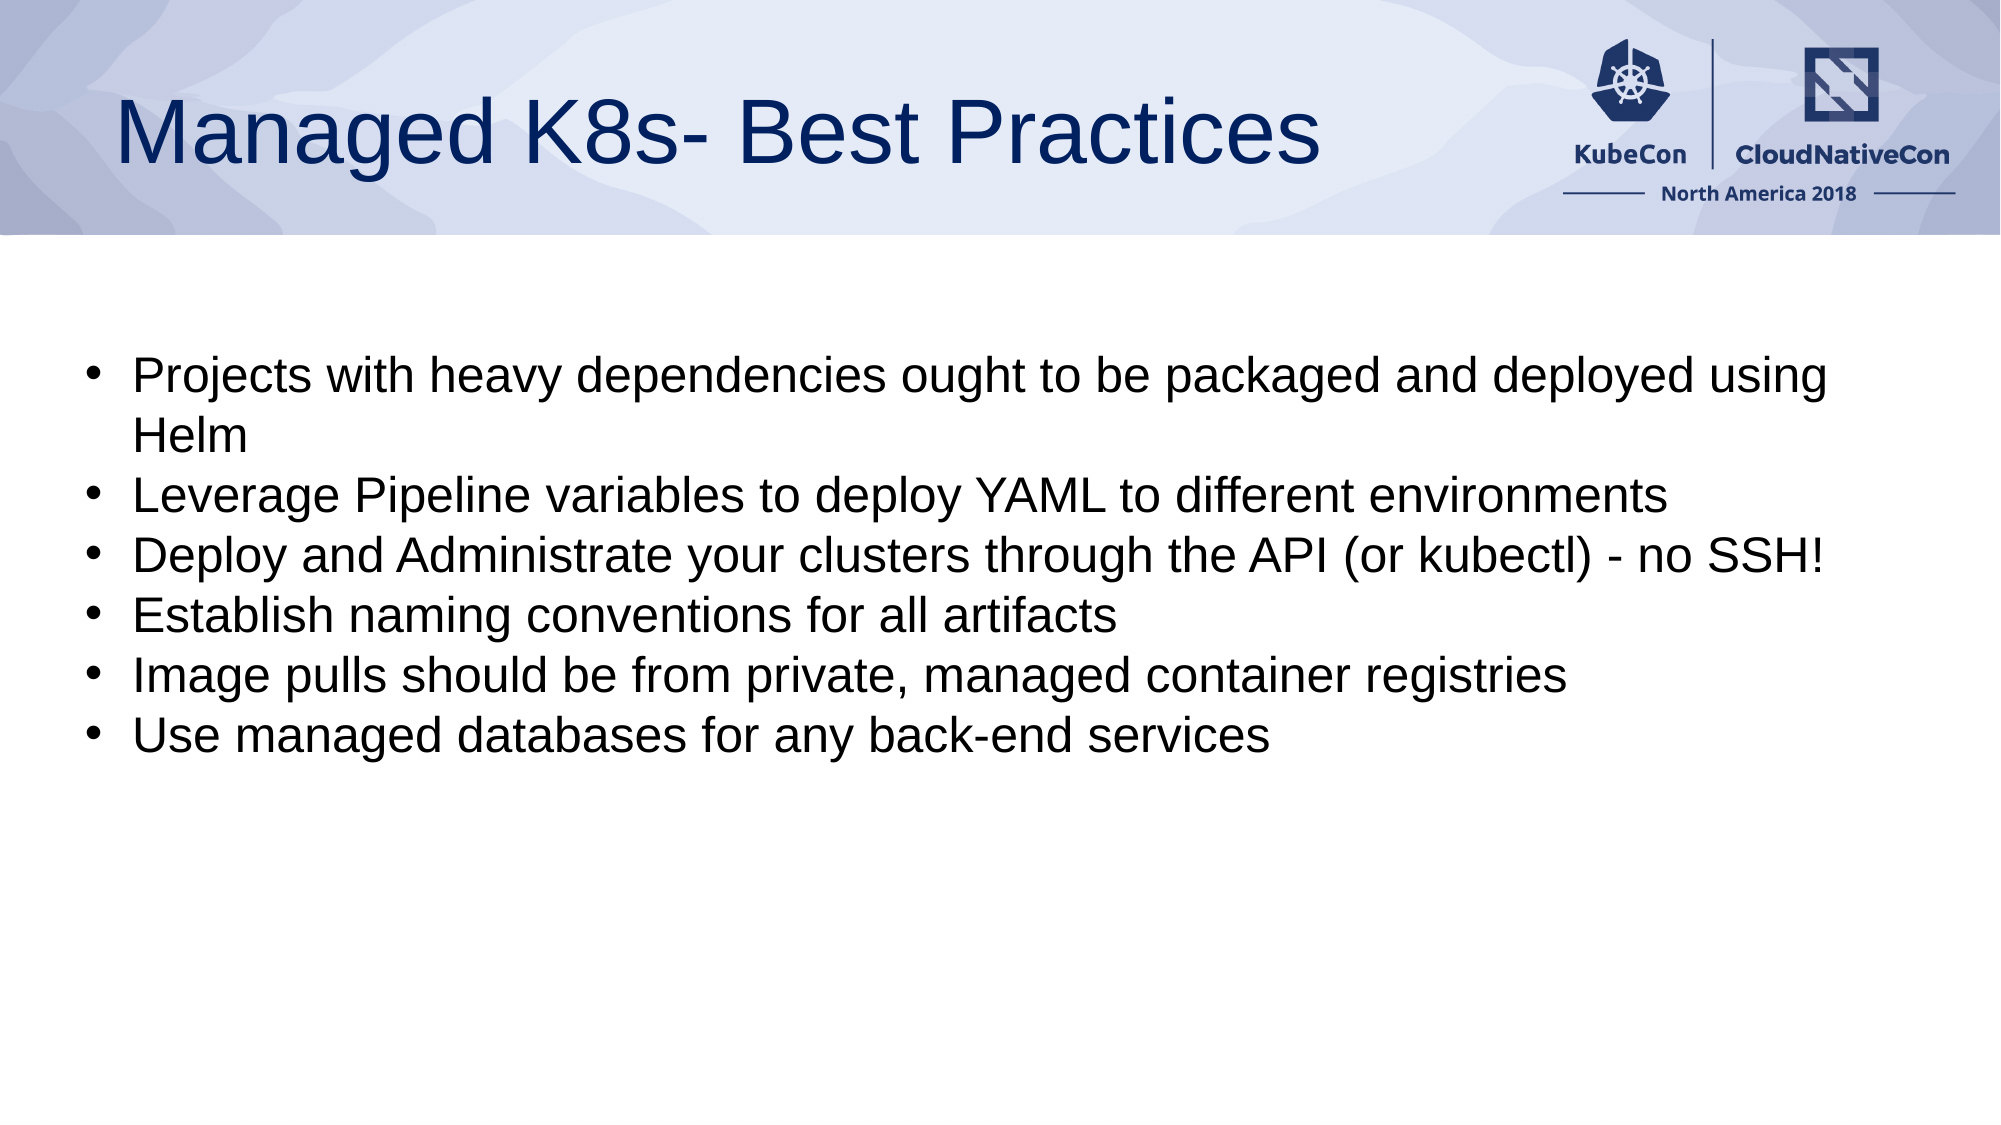

# Managed K8s- Best Practices
Projects with heavy dependencies ought to be packaged and deployed using Helm
Leverage Pipeline variables to deploy YAML to different environments
Deploy and Administrate your clusters through the API (or kubectl) - no SSH!
Establish naming conventions for all artifacts
Image pulls should be from private, managed container registries
Use managed databases for any back-end services